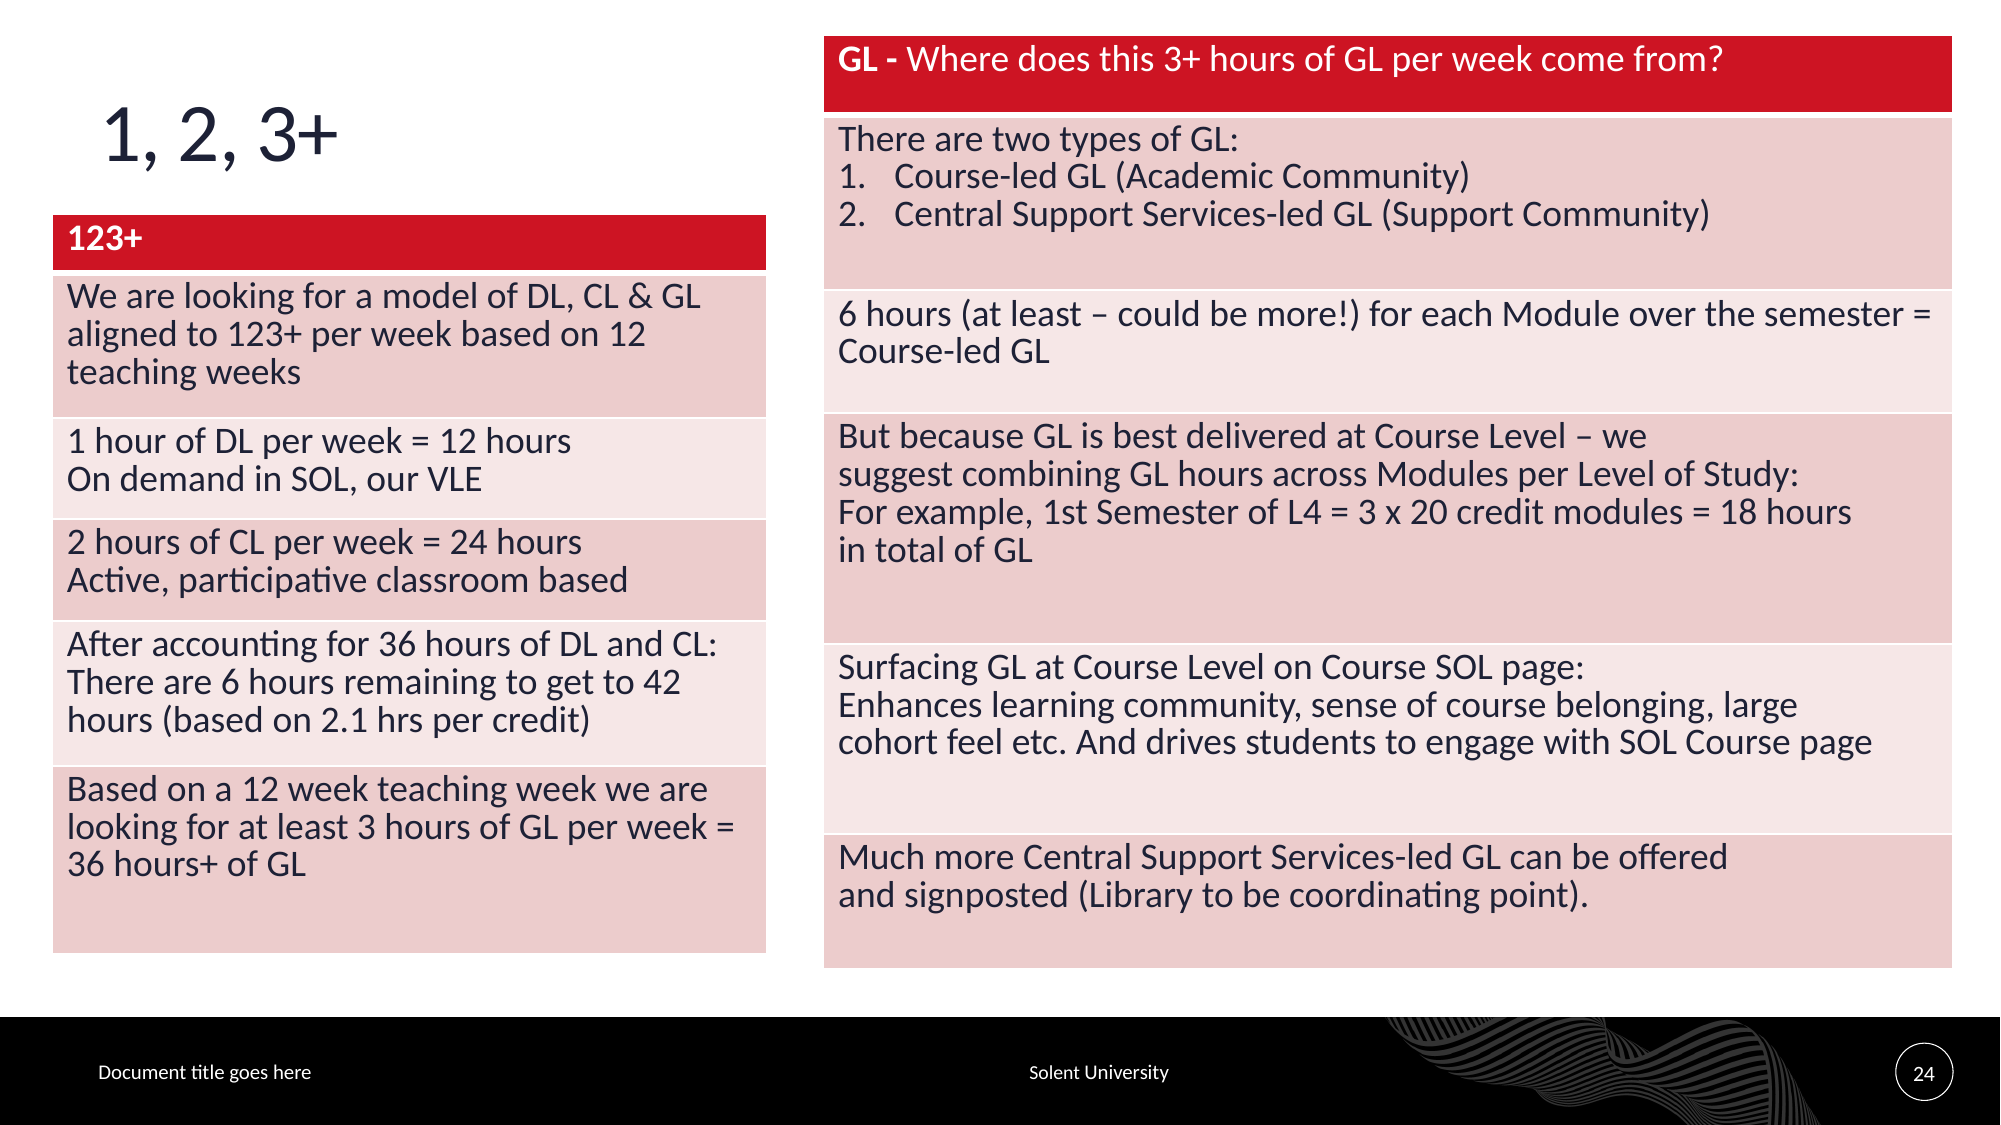

| GL - Where does this 3+ hours of GL per week come from? |
| --- |
| There are two types of GL: Course-led GL (Academic Community) Central Support Services-led GL (Support Community) |
| 6 hours (at least – could be more!) for each Module over the semester = Course-led GL |
| But because GL is best delivered at Course Level – we suggest combining GL hours across Modules per Level of Study: For example, 1st Semester of L4 = 3 x 20 credit modules = 18 hours in total of GL |
| Surfacing GL at Course Level on Course SOL page: Enhances learning community, sense of course belonging, large cohort feel etc. And drives students to engage with SOL Course page |
| Much more Central Support Services-led GL can be offered and signposted (Library to be coordinating point). |
# 1, 2, 3+
| 123+ |
| --- |
| We are looking for a model of DL, CL & GL aligned to 123+ per week based on 12 teaching weeks |
| 1 hour of DL per week = 12 hours On demand in SOL, our VLE |
| 2 hours of CL per week = 24 hours Active, participative classroom based |
| After accounting for 36 hours of DL and CL:  There are 6 hours remaining to get to 42 hours (based on 2.1 hrs per credit) |
| Based on a 12 week teaching week we are looking for at least 3 hours of GL per week = 36 hours+ of GL |

24
Document title goes here